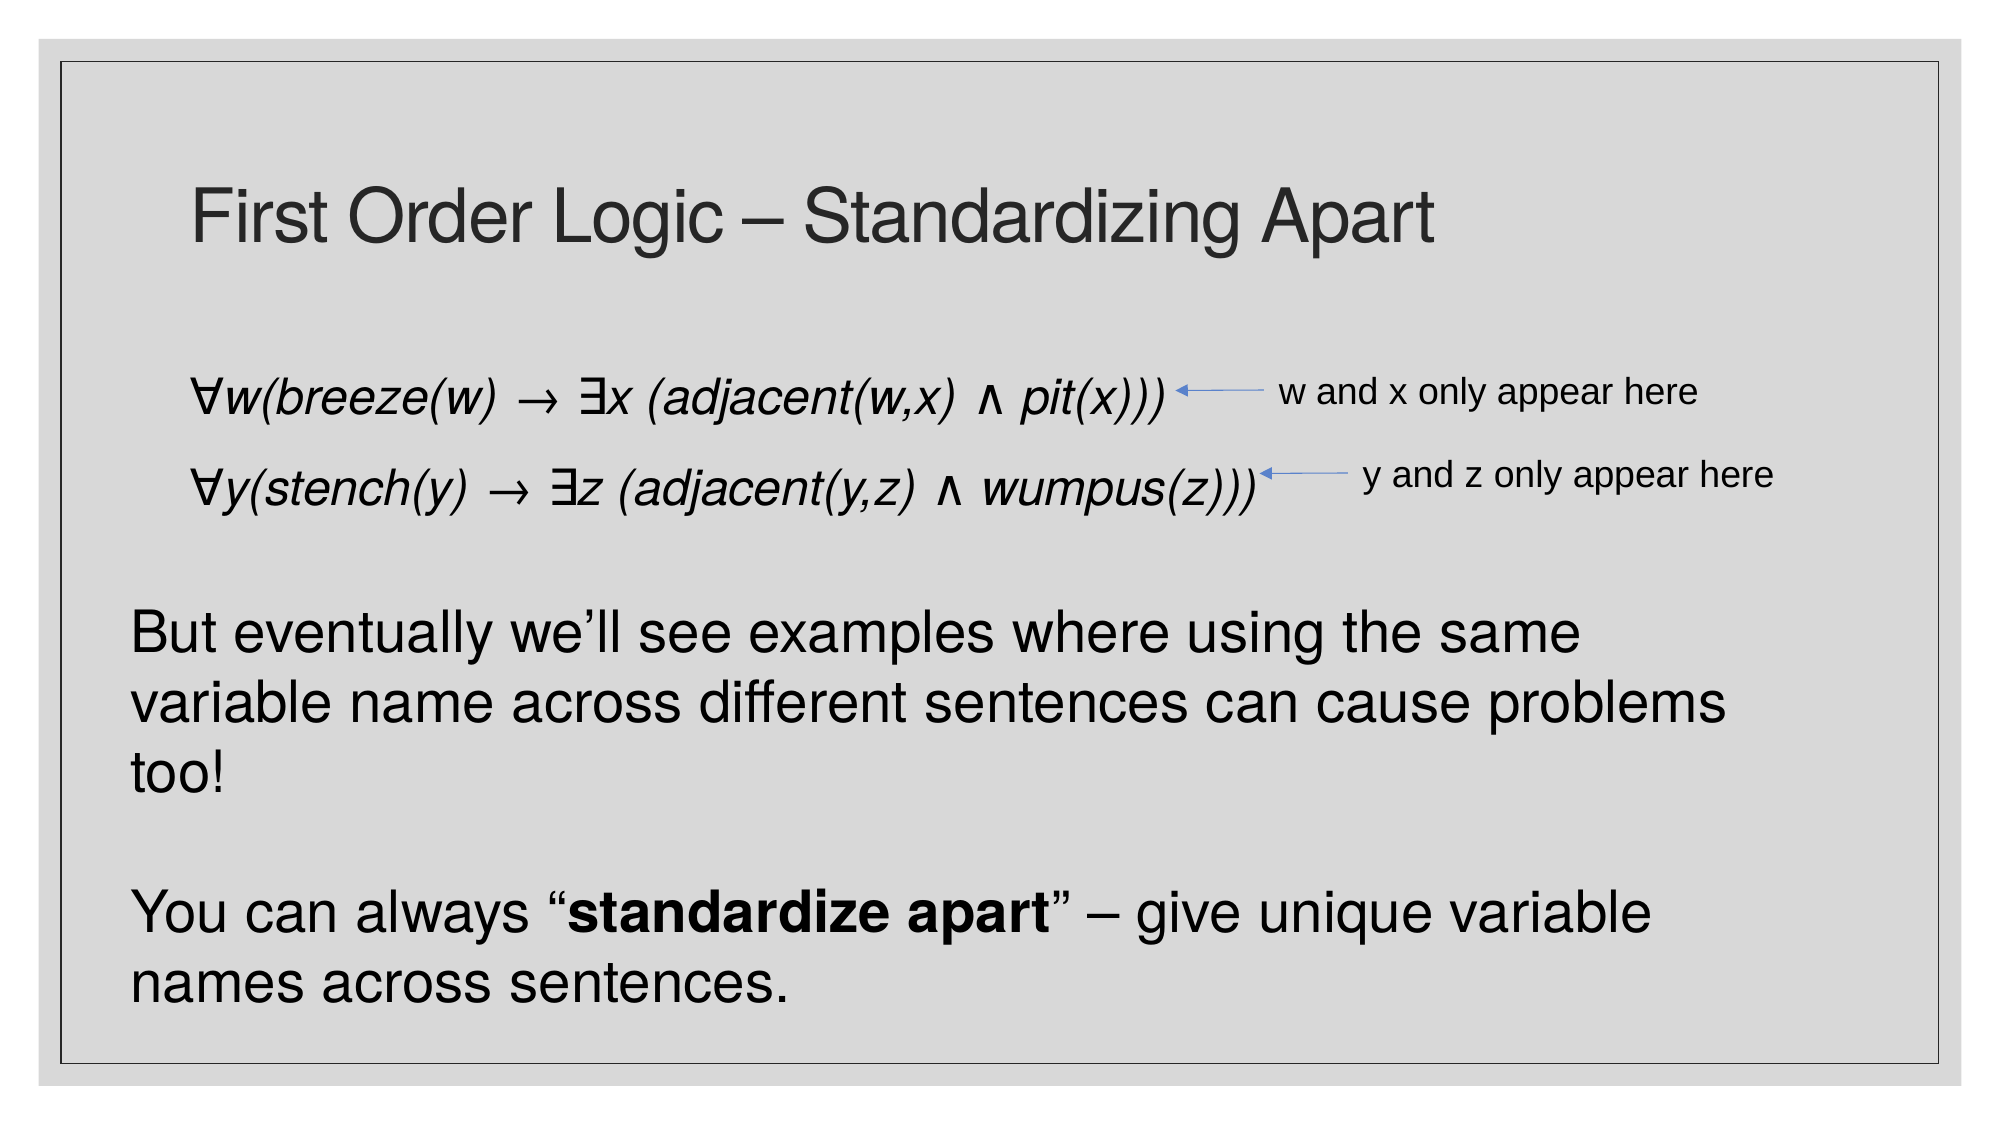

# First Order Logic – Standardizing Apart
∀w(breeze(w) → ∃x (adjacent(w,x) ∧ pit(x)))
∀y(stench(y) → ∃z (adjacent(y,z) ∧ wumpus(z)))

w and x only appear here
y and z only appear here
But eventually we’ll see examples where using the same variable name across different sentences can cause problems too!

You can always “standardize apart” – give unique variable names across sentences.